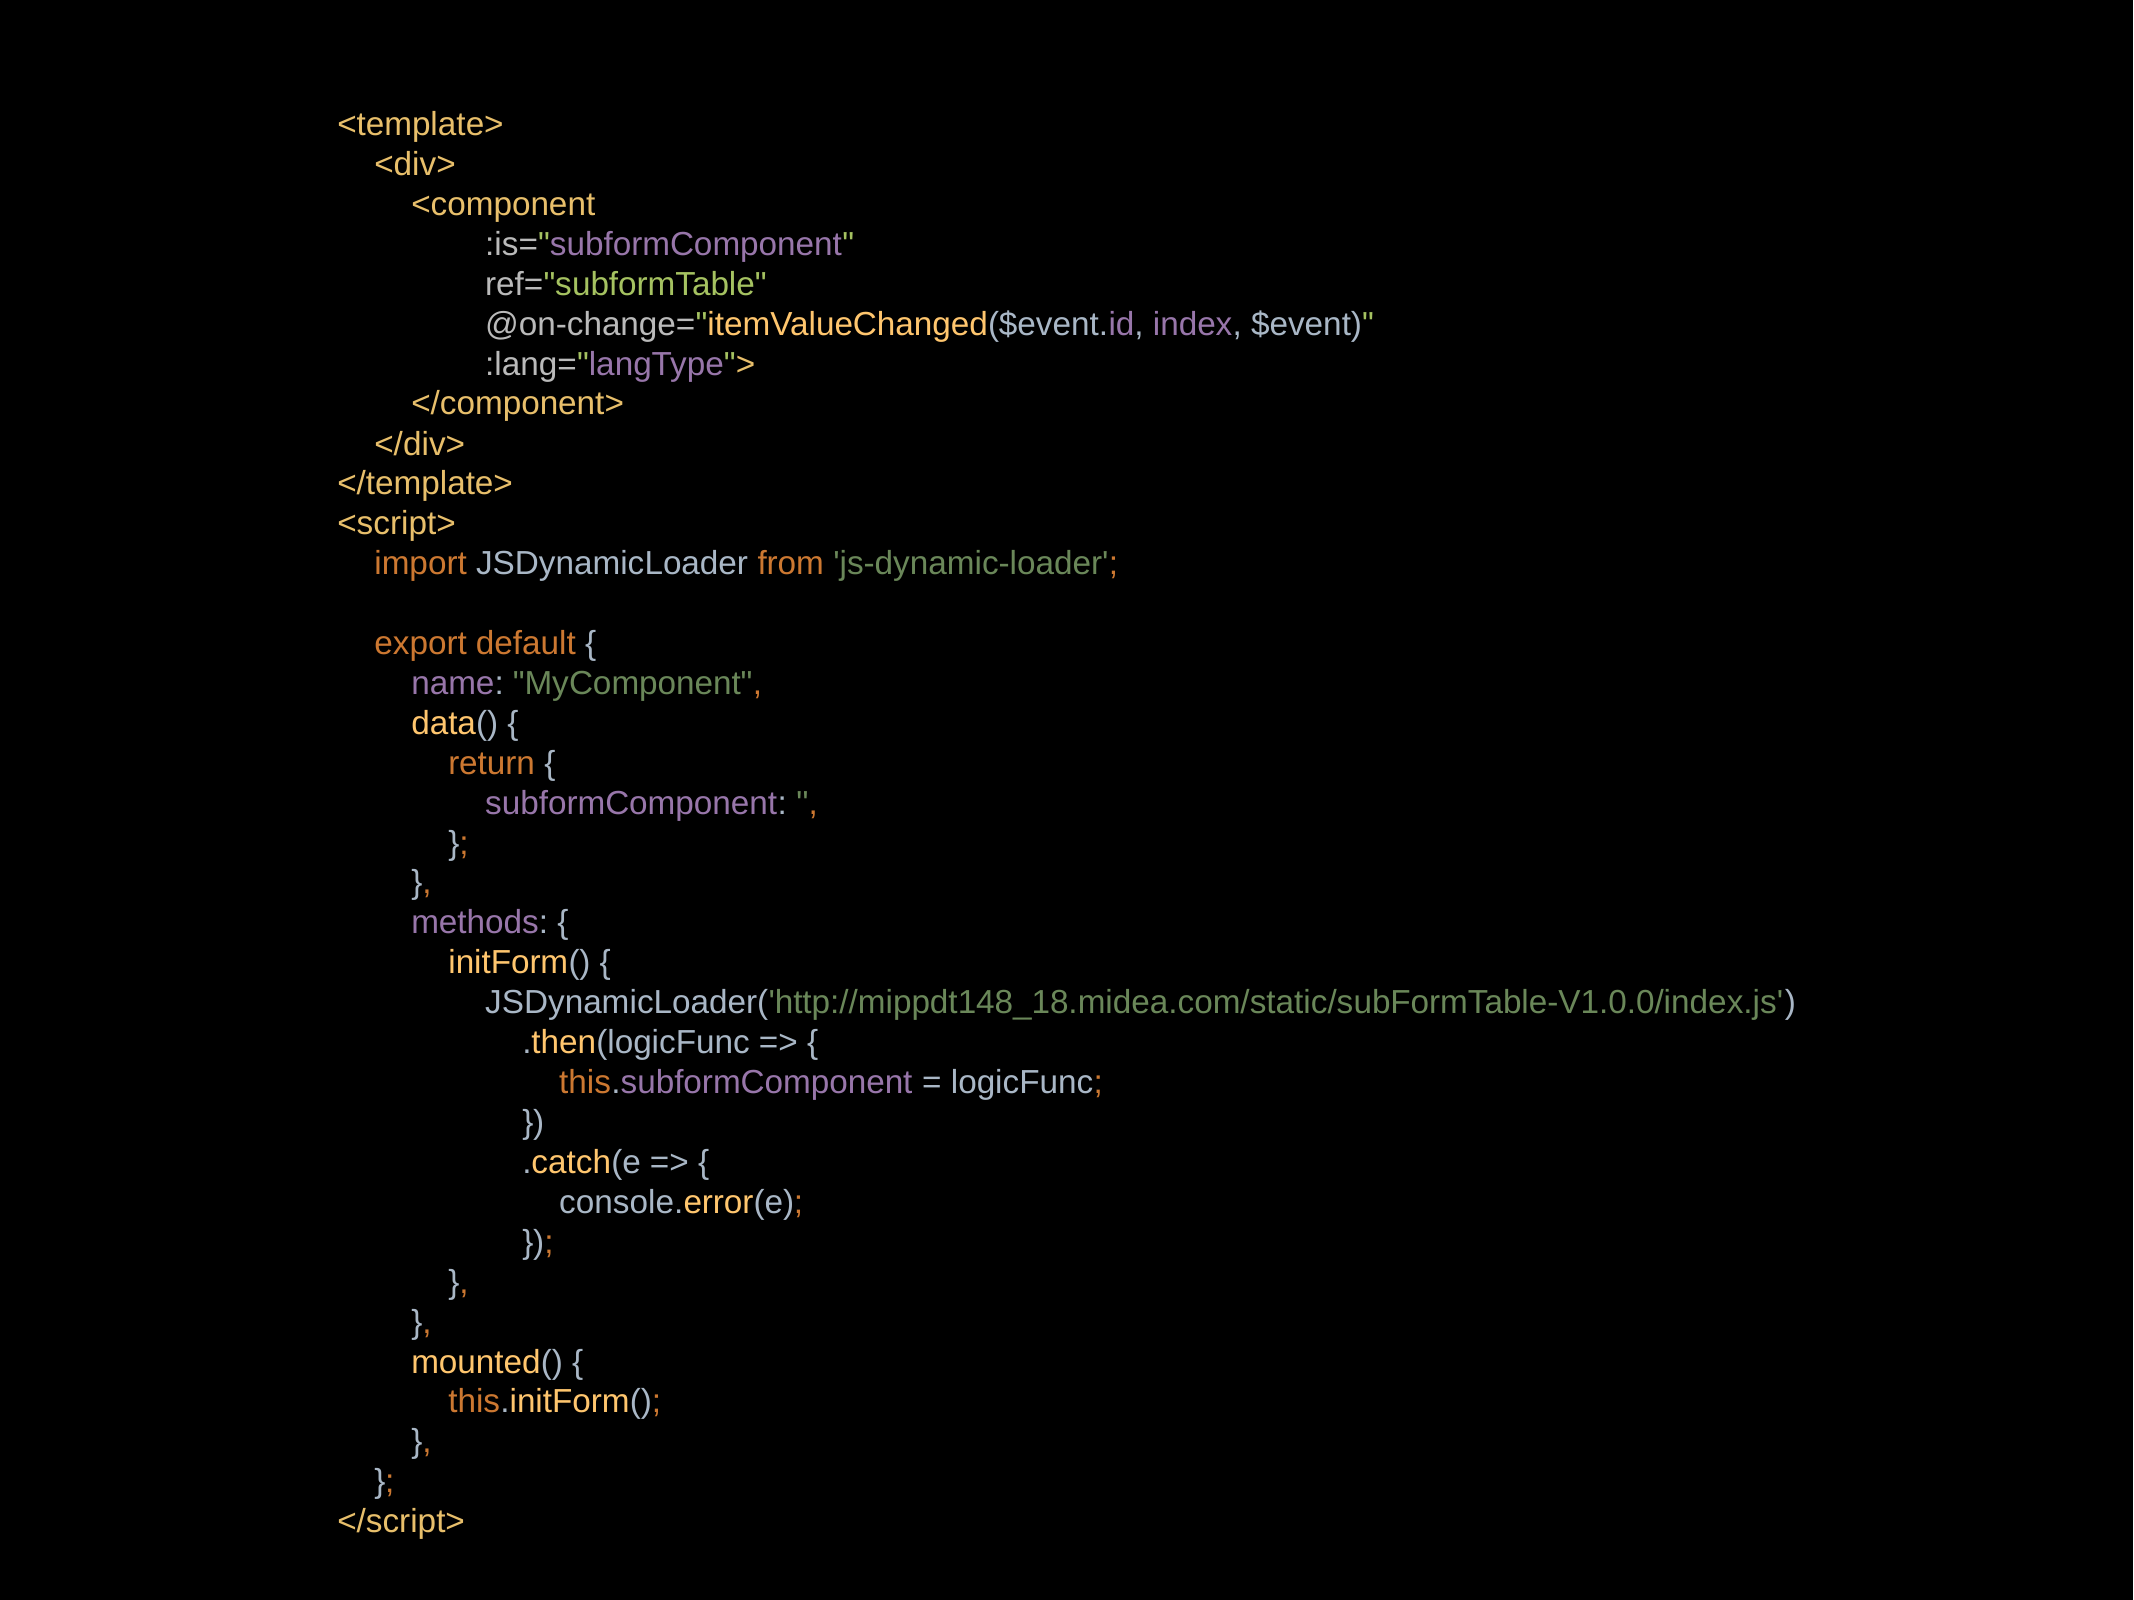

<template>
    <div>
        <component
                :is="subformComponent"
                ref="subformTable"
                @on-change="itemValueChanged($event.id, index, $event)"
                :lang="langType">
        </component>
    </div>
</template>
<script>
    import JSDynamicLoader from 'js-dynamic-loader';

    export default {
        name: "MyComponent",
        data() {
            return {
                subformComponent: '',
            };
        },
        methods: {
            initForm() {
                JSDynamicLoader('http://mippdt148_18.midea.com/static/subFormTable-V1.0.0/index.js')
                    .then(logicFunc => {
                        this.subformComponent = logicFunc;
                    })
                    .catch(e => {
                        console.error(e);
                    });
            },
        },
        mounted() {
            this.initForm();
        },
    };
</script>